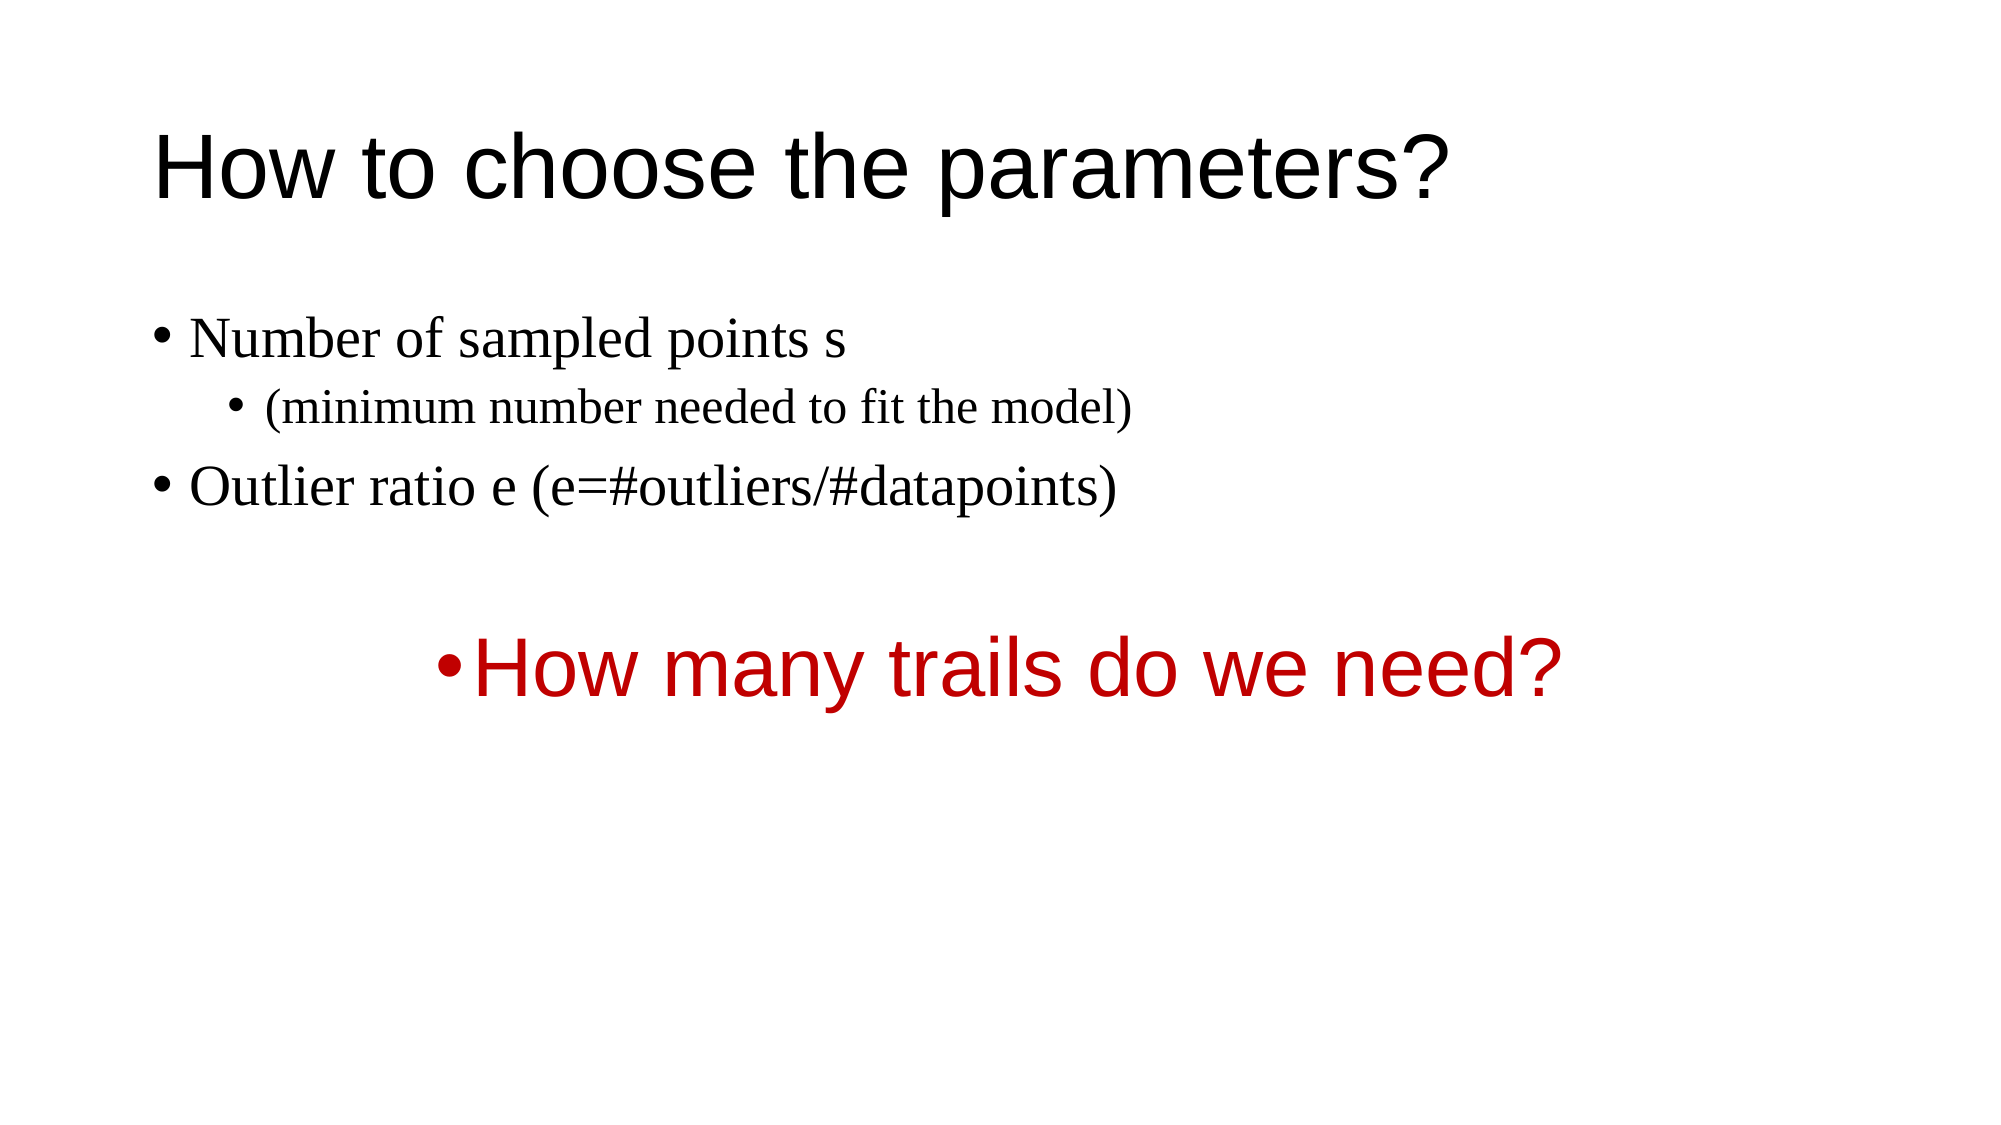

# How to choose the parameters?
Number of sampled points s
(minimum number needed to fit the model)
Outlier ratio e (e=#outliers/#datapoints)

How many trails do we need?